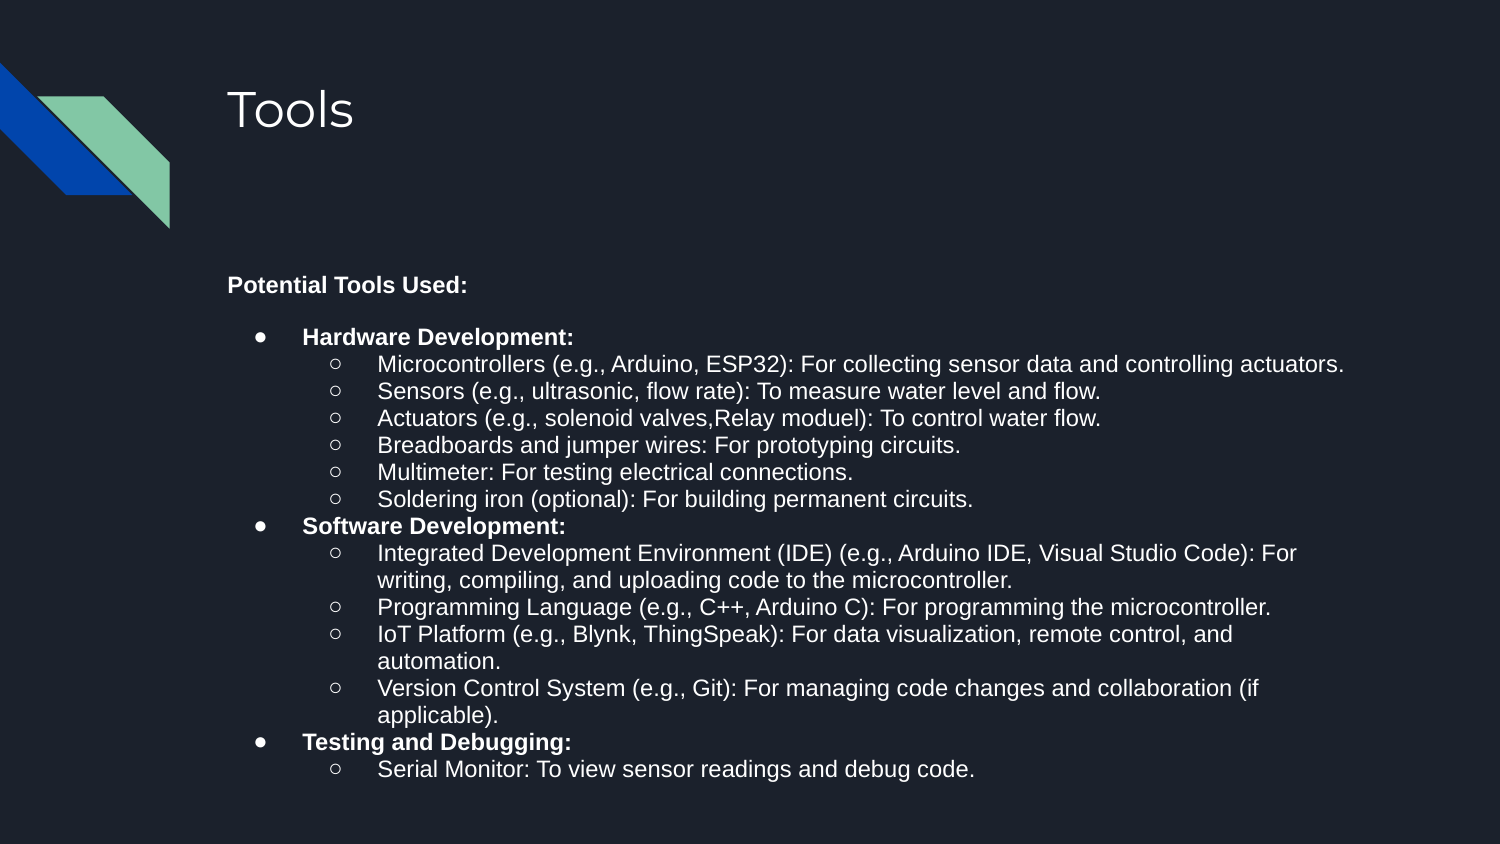

Tools
Potential Tools Used:
Hardware Development:
Microcontrollers (e.g., Arduino, ESP32): For collecting sensor data and controlling actuators.
Sensors (e.g., ultrasonic, flow rate): To measure water level and flow.
Actuators (e.g., solenoid valves,Relay moduel): To control water flow.
Breadboards and jumper wires: For prototyping circuits.
Multimeter: For testing electrical connections.
Soldering iron (optional): For building permanent circuits.
Software Development:
Integrated Development Environment (IDE) (e.g., Arduino IDE, Visual Studio Code): For writing, compiling, and uploading code to the microcontroller.
Programming Language (e.g., C++, Arduino C): For programming the microcontroller.
IoT Platform (e.g., Blynk, ThingSpeak): For data visualization, remote control, and automation.
Version Control System (e.g., Git): For managing code changes and collaboration (if applicable).
Testing and Debugging:
Serial Monitor: To view sensor readings and debug code.